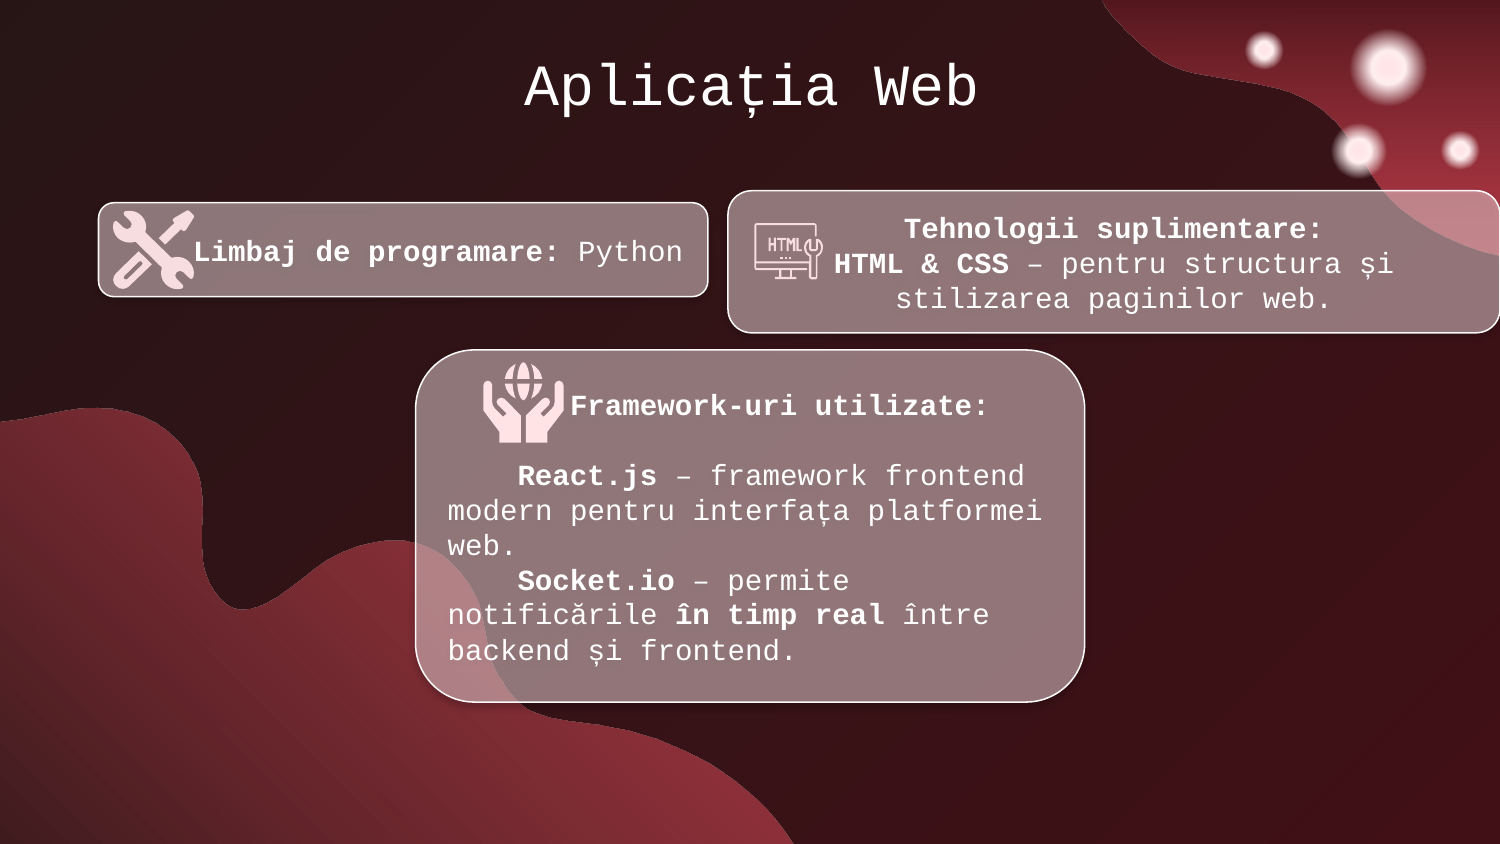

Aplicația Web
Tehnologii suplimentare:
HTML & CSS – pentru structura și stilizarea paginilor web.
    Limbaj de programare: Python

       Framework-uri utilizate:

    React.js – framework frontend modern pentru interfața platformei web.
    Socket.io – permite notificările în timp real între backend și frontend.